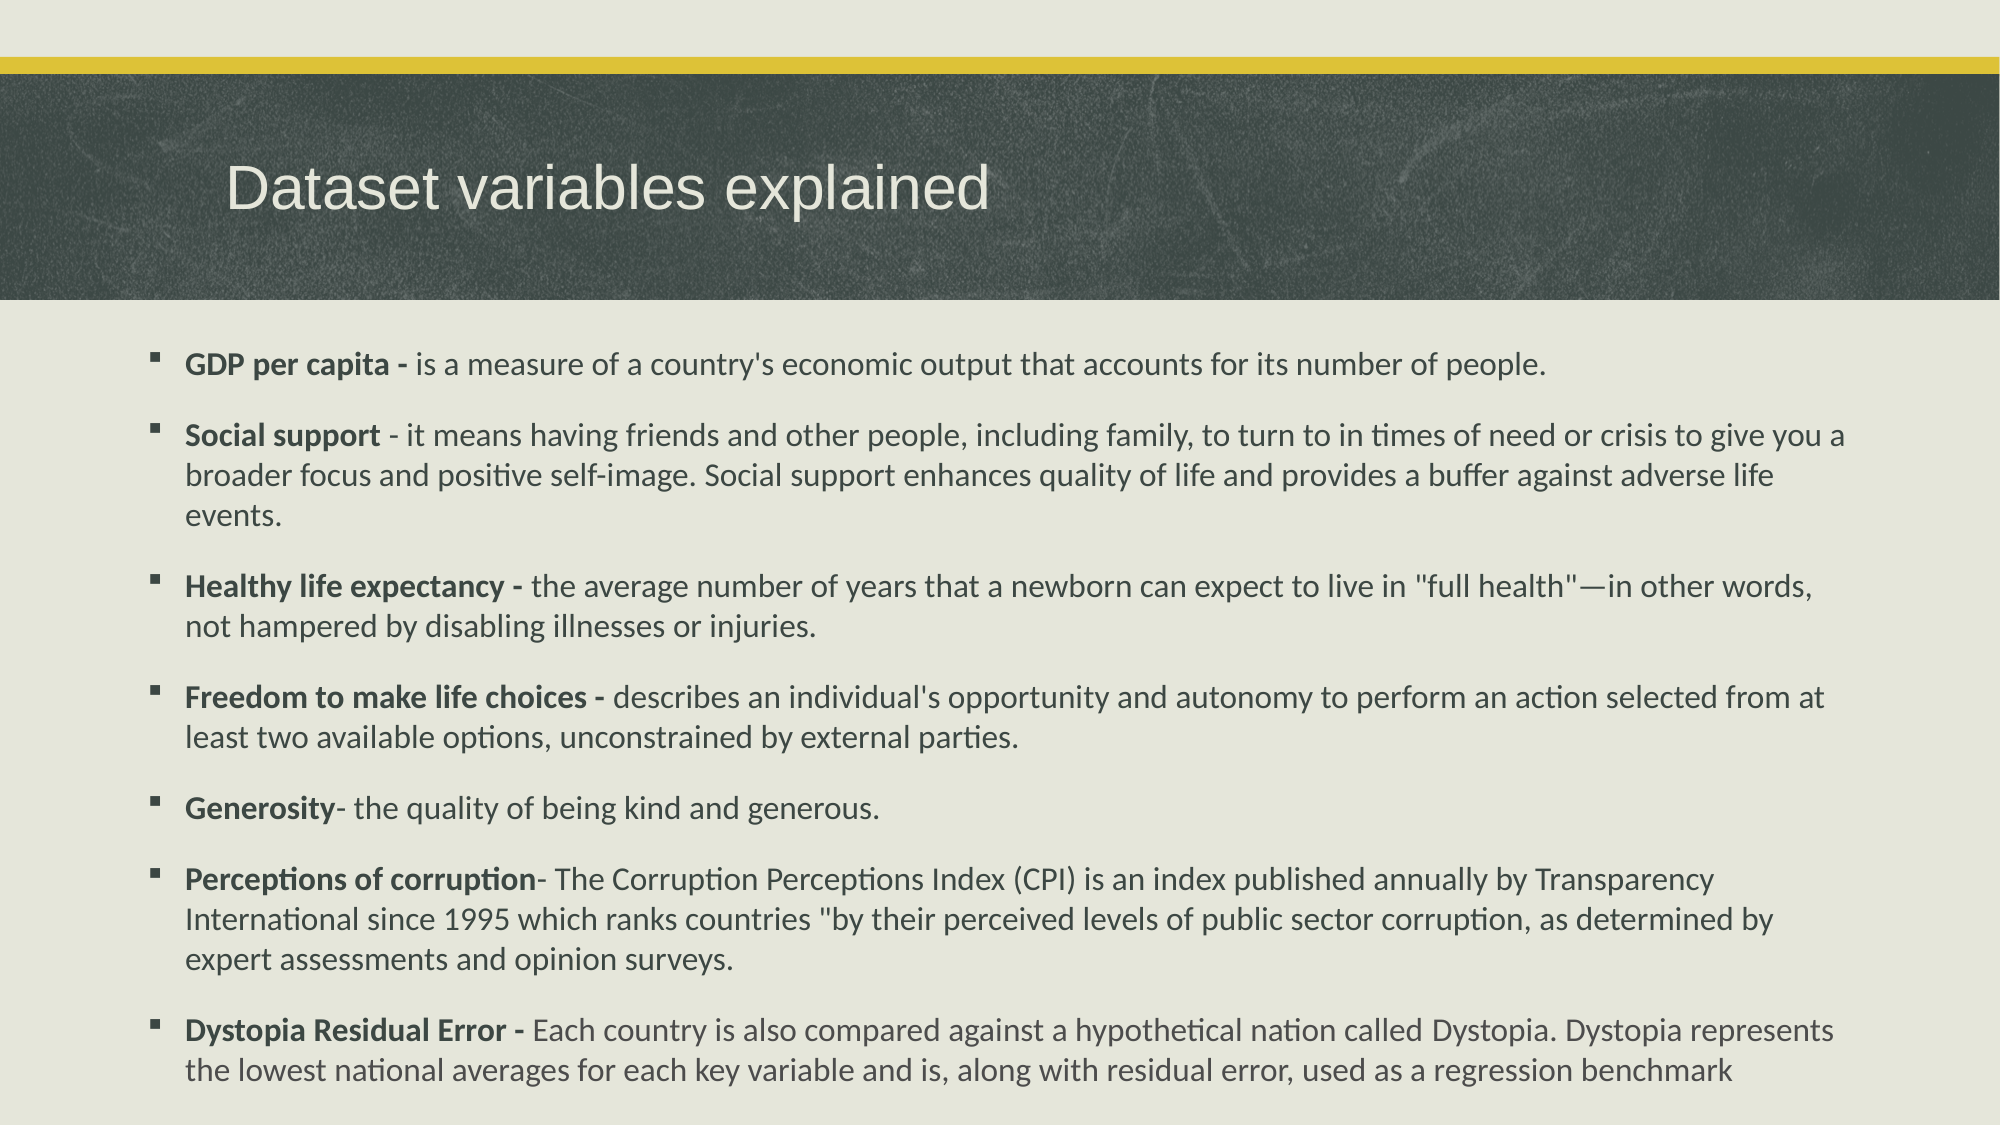

# Dataset variables explained
GDP per capita - is a measure of a country's economic output that accounts for its number of people.
Social support - it means having friends and other people, including family, to turn to in times of need or crisis to give you a broader focus and positive self-image. Social support enhances quality of life and provides a buffer against adverse life events.
Healthy life expectancy - the average number of years that a newborn can expect to live in "full health"—in other words, not hampered by disabling illnesses or injuries.
Freedom to make life choices - describes an individual's opportunity and autonomy to perform an action selected from at least two available options, unconstrained by external parties.
Generosity- the quality of being kind and generous.
Perceptions of corruption- The Corruption Perceptions Index (CPI) is an index published annually by Transparency International since 1995 which ranks countries "by their perceived levels of public sector corruption, as determined by expert assessments and opinion surveys.
Dystopia Residual Error - Each country is also compared against a hypothetical nation called Dystopia. Dystopia represents the lowest national averages for each key variable and is, along with residual error, used as a regression benchmark